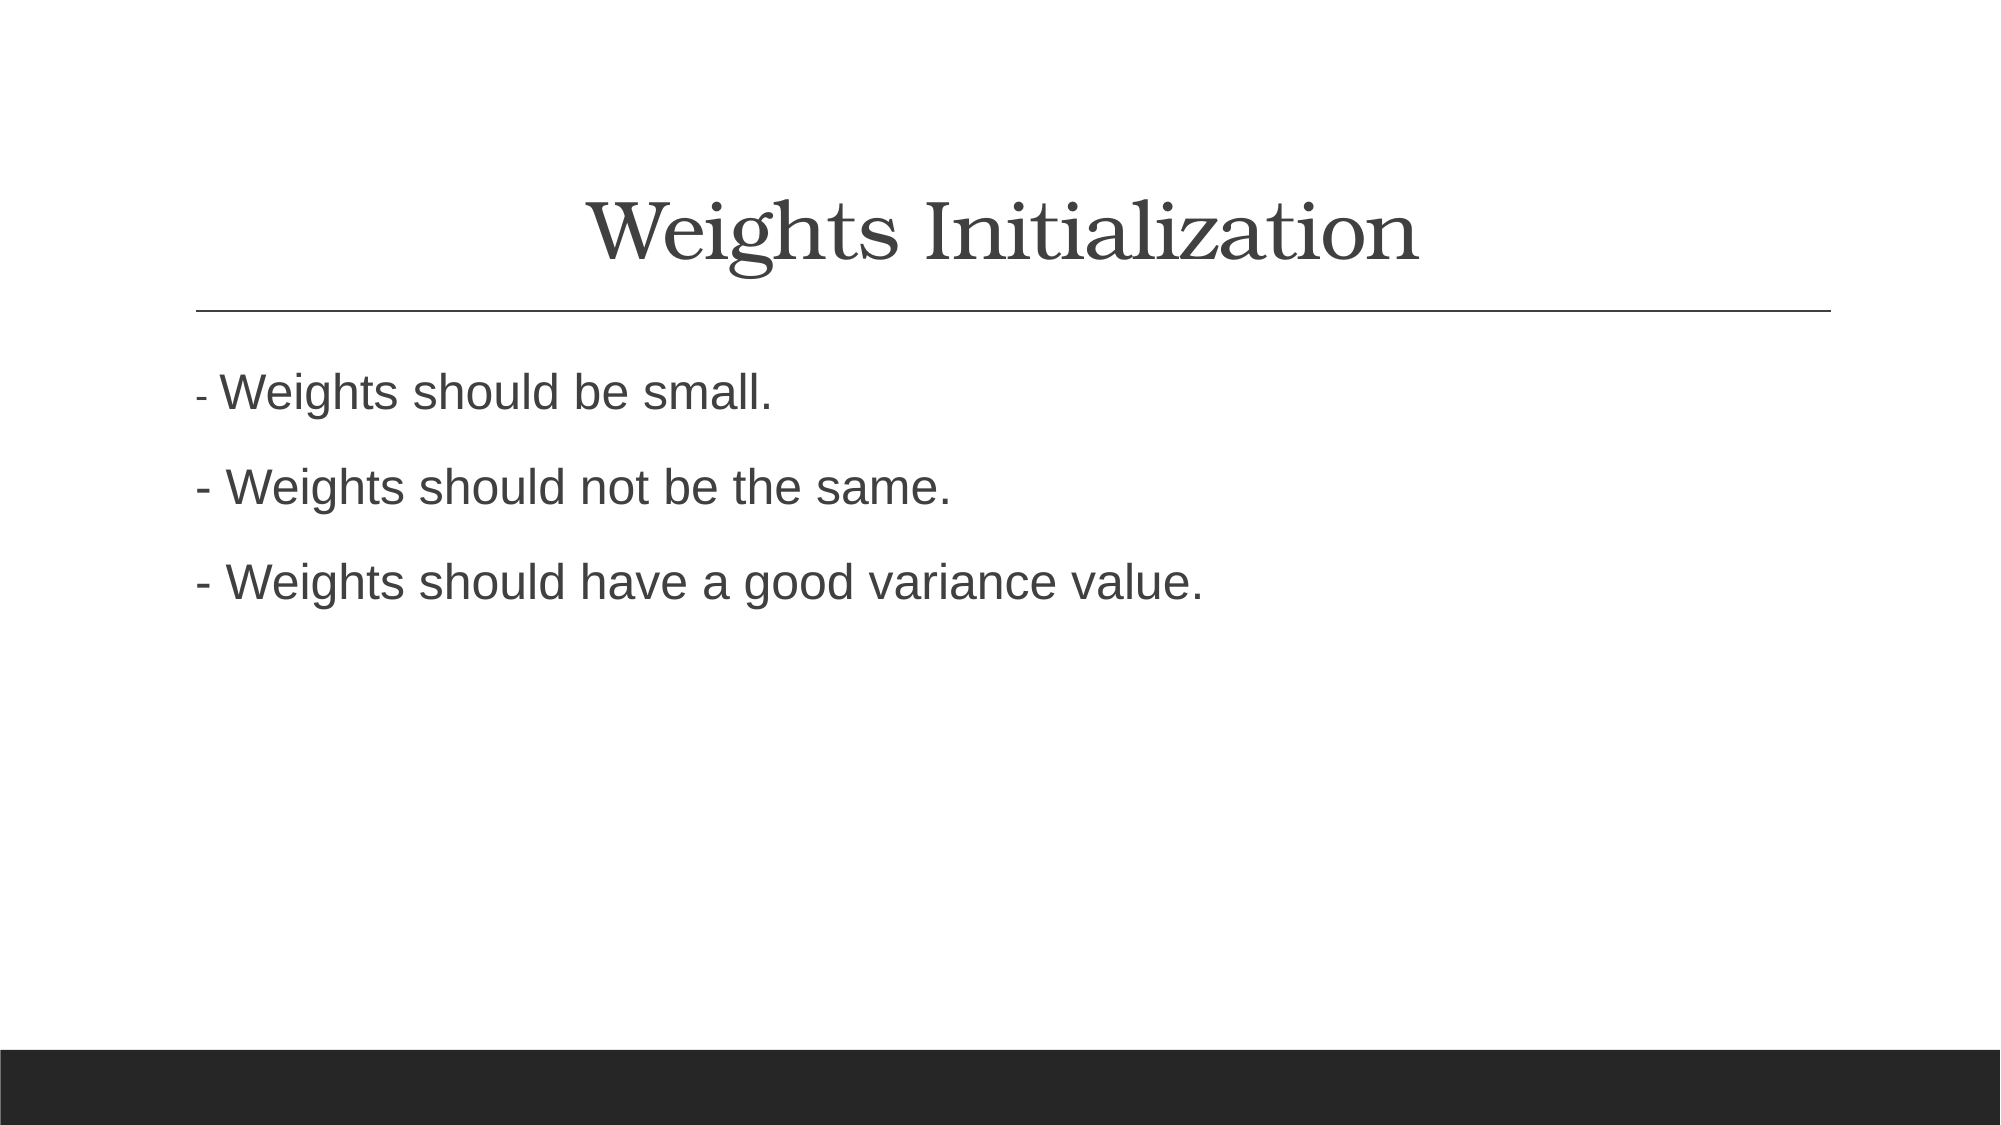

# Weights Initialization
- Weights should be small.
- Weights should not be the same.
- Weights should have a good variance value.